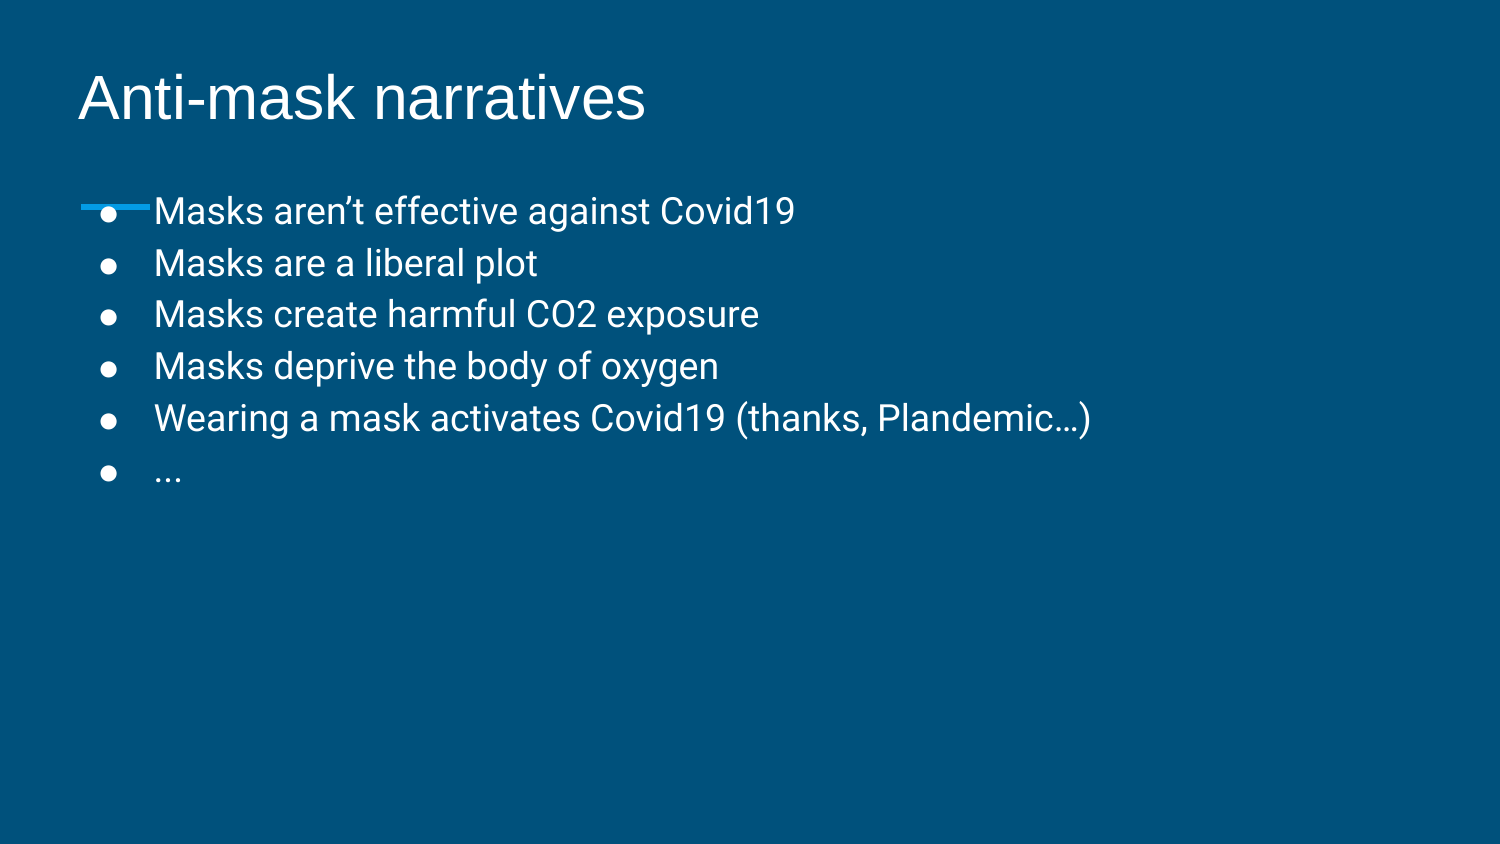

# Anti-mask narratives
Masks aren’t effective against Covid19
Masks are a liberal plot
Masks create harmful CO2 exposure
Masks deprive the body of oxygen
Wearing a mask activates Covid19 (thanks, Plandemic…)
...